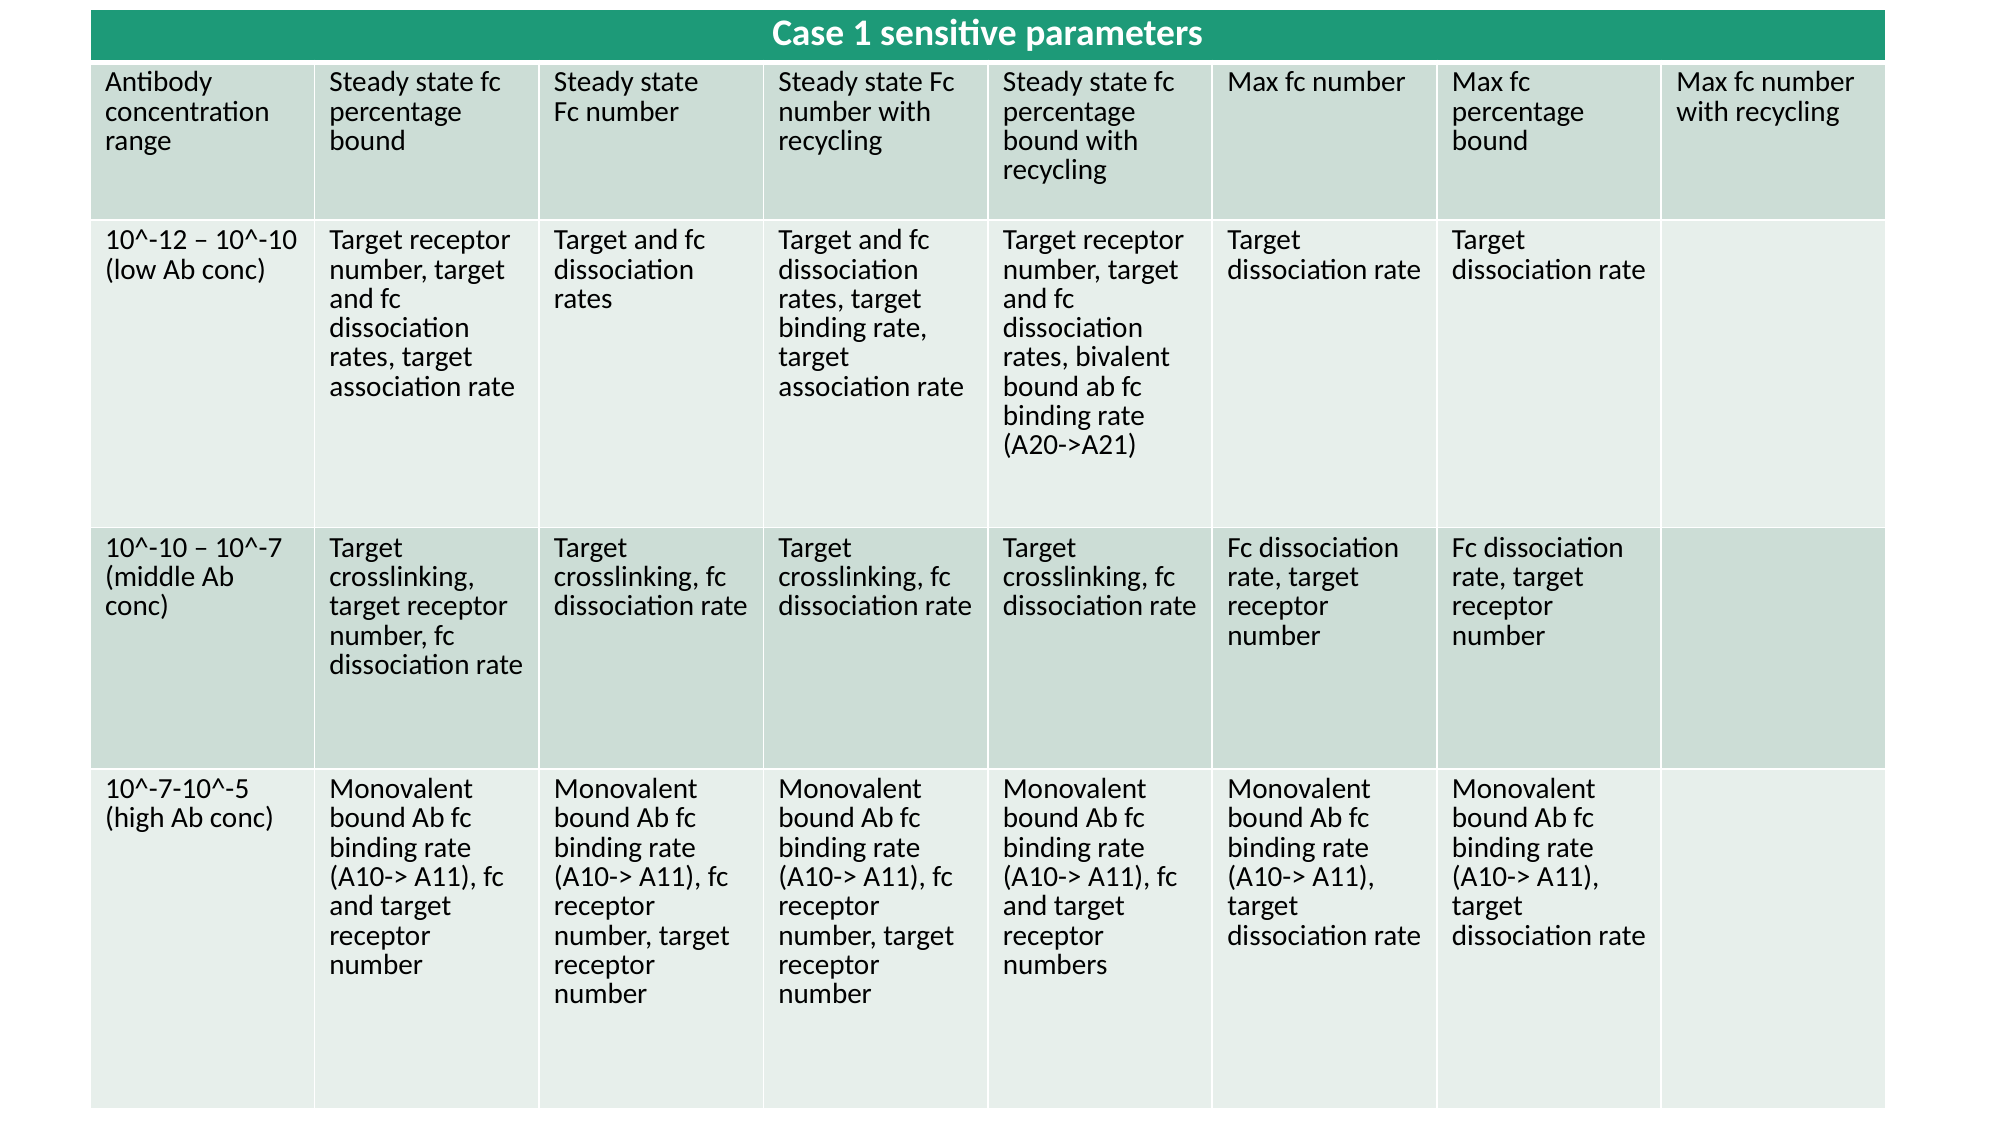

| Case 1 sensitive parameters |  |  |  |  |  |  |  |
| --- | --- | --- | --- | --- | --- | --- | --- |
| Antibody concentration range | Steady state fc percentage bound | Steady state Fc number | Steady state Fc number with recycling | Steady state fc percentage bound with recycling | Max fc number | Max fc percentage bound | Max fc number with recycling |
| 10^-12 – 10^-10 (low Ab conc) | Target receptor number, target and fc dissociation rates, target association rate | Target and fc dissociation rates | Target and fc dissociation rates, target binding rate, target association rate | Target receptor number, target and fc dissociation rates, bivalent bound ab fc binding rate (A20->A21) | Target dissociation rate | Target dissociation rate |  |
| 10^-10 – 10^-7 (middle Ab conc) | Target crosslinking, target receptor number, fc dissociation rate | Target crosslinking, fc dissociation rate | Target crosslinking, fc dissociation rate | Target crosslinking, fc dissociation rate | Fc dissociation rate, target receptor number | Fc dissociation rate, target receptor number |  |
| 10^-7-10^-5 (high Ab conc) | Monovalent bound Ab fc binding rate (A10-> A11), fc and target receptor number | Monovalent bound Ab fc binding rate (A10-> A11), fc receptor number, target receptor number | Monovalent bound Ab fc binding rate (A10-> A11), fc receptor number, target receptor number | Monovalent bound Ab fc binding rate (A10-> A11), fc and target receptor numbers | Monovalent bound Ab fc binding rate (A10-> A11), target dissociation rate | Monovalent bound Ab fc binding rate (A10-> A11), target dissociation rate |  |